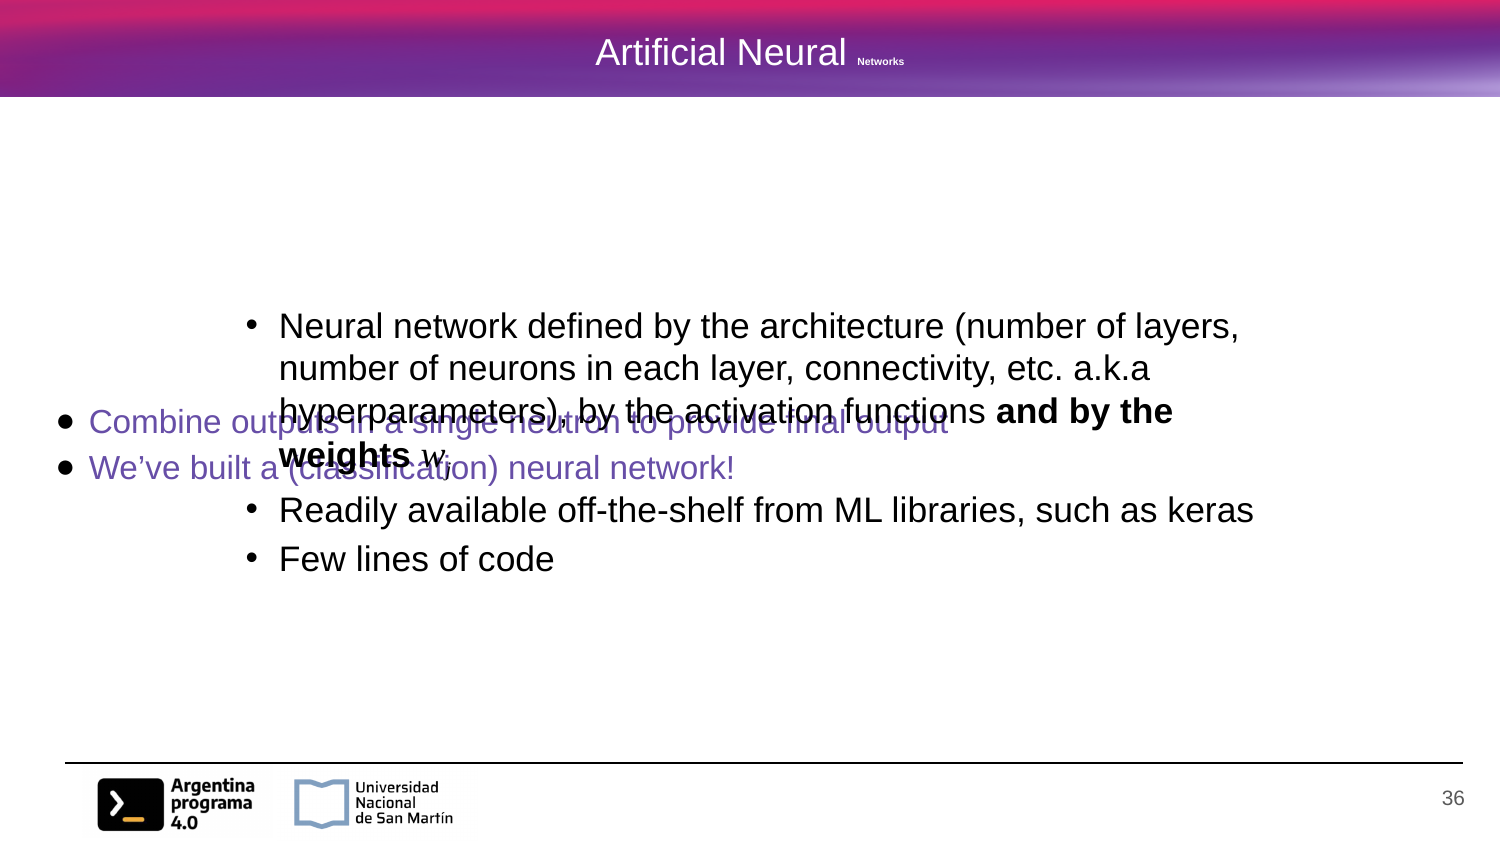

# Artificial Neural Networks
Combine outputs in a single neutron to provide final output
We’ve built a (classification) neural network!
Neural network defined by the architecture (number of layers, number of neurons in each layer, connectivity, etc. a.k.a hyperparameters), by the activation functions and by the weights wj
Readily available off-the-shelf from ML libraries, such as keras
Few lines of code
36